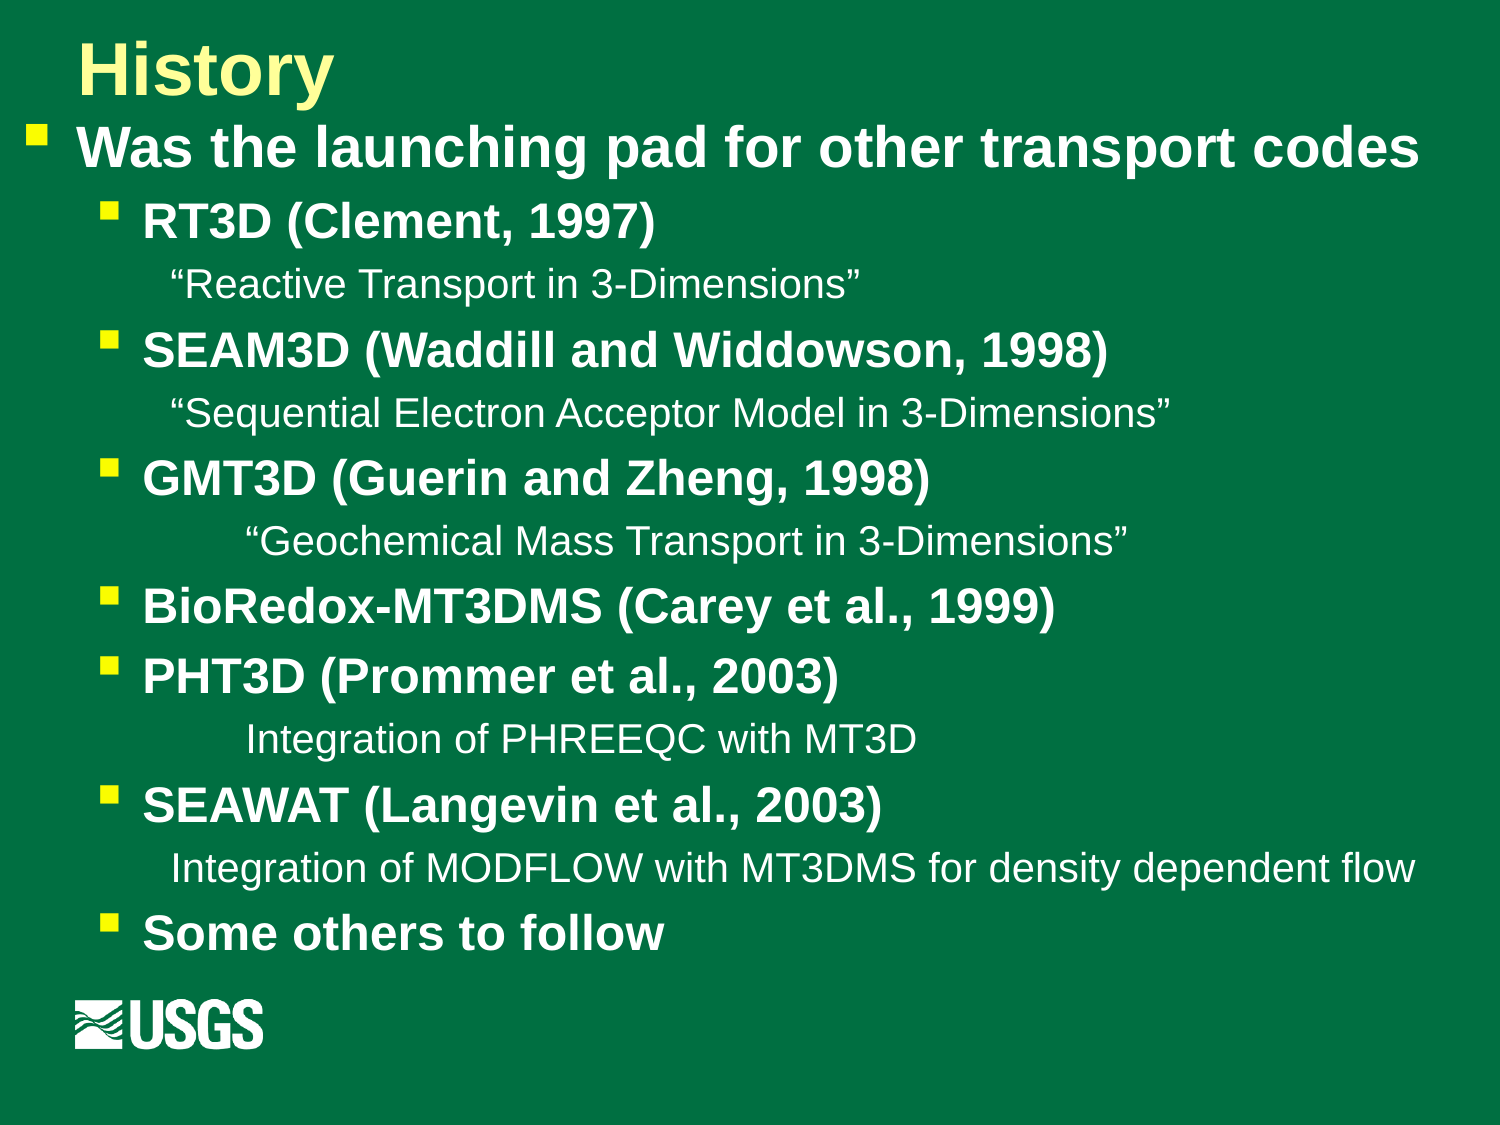

# History
Was the launching pad for other transport codes
RT3D (Clement, 1997)
“Reactive Transport in 3-Dimensions”
SEAM3D (Waddill and Widdowson, 1998)
	“Sequential Electron Acceptor Model in 3-Dimensions”
GMT3D (Guerin and Zheng, 1998)
	“Geochemical Mass Transport in 3-Dimensions”
BioRedox-MT3DMS (Carey et al., 1999)
PHT3D (Prommer et al., 2003)
	Integration of PHREEQC with MT3D
SEAWAT (Langevin et al., 2003)
Integration of MODFLOW with MT3DMS for density dependent flow
Some others to follow